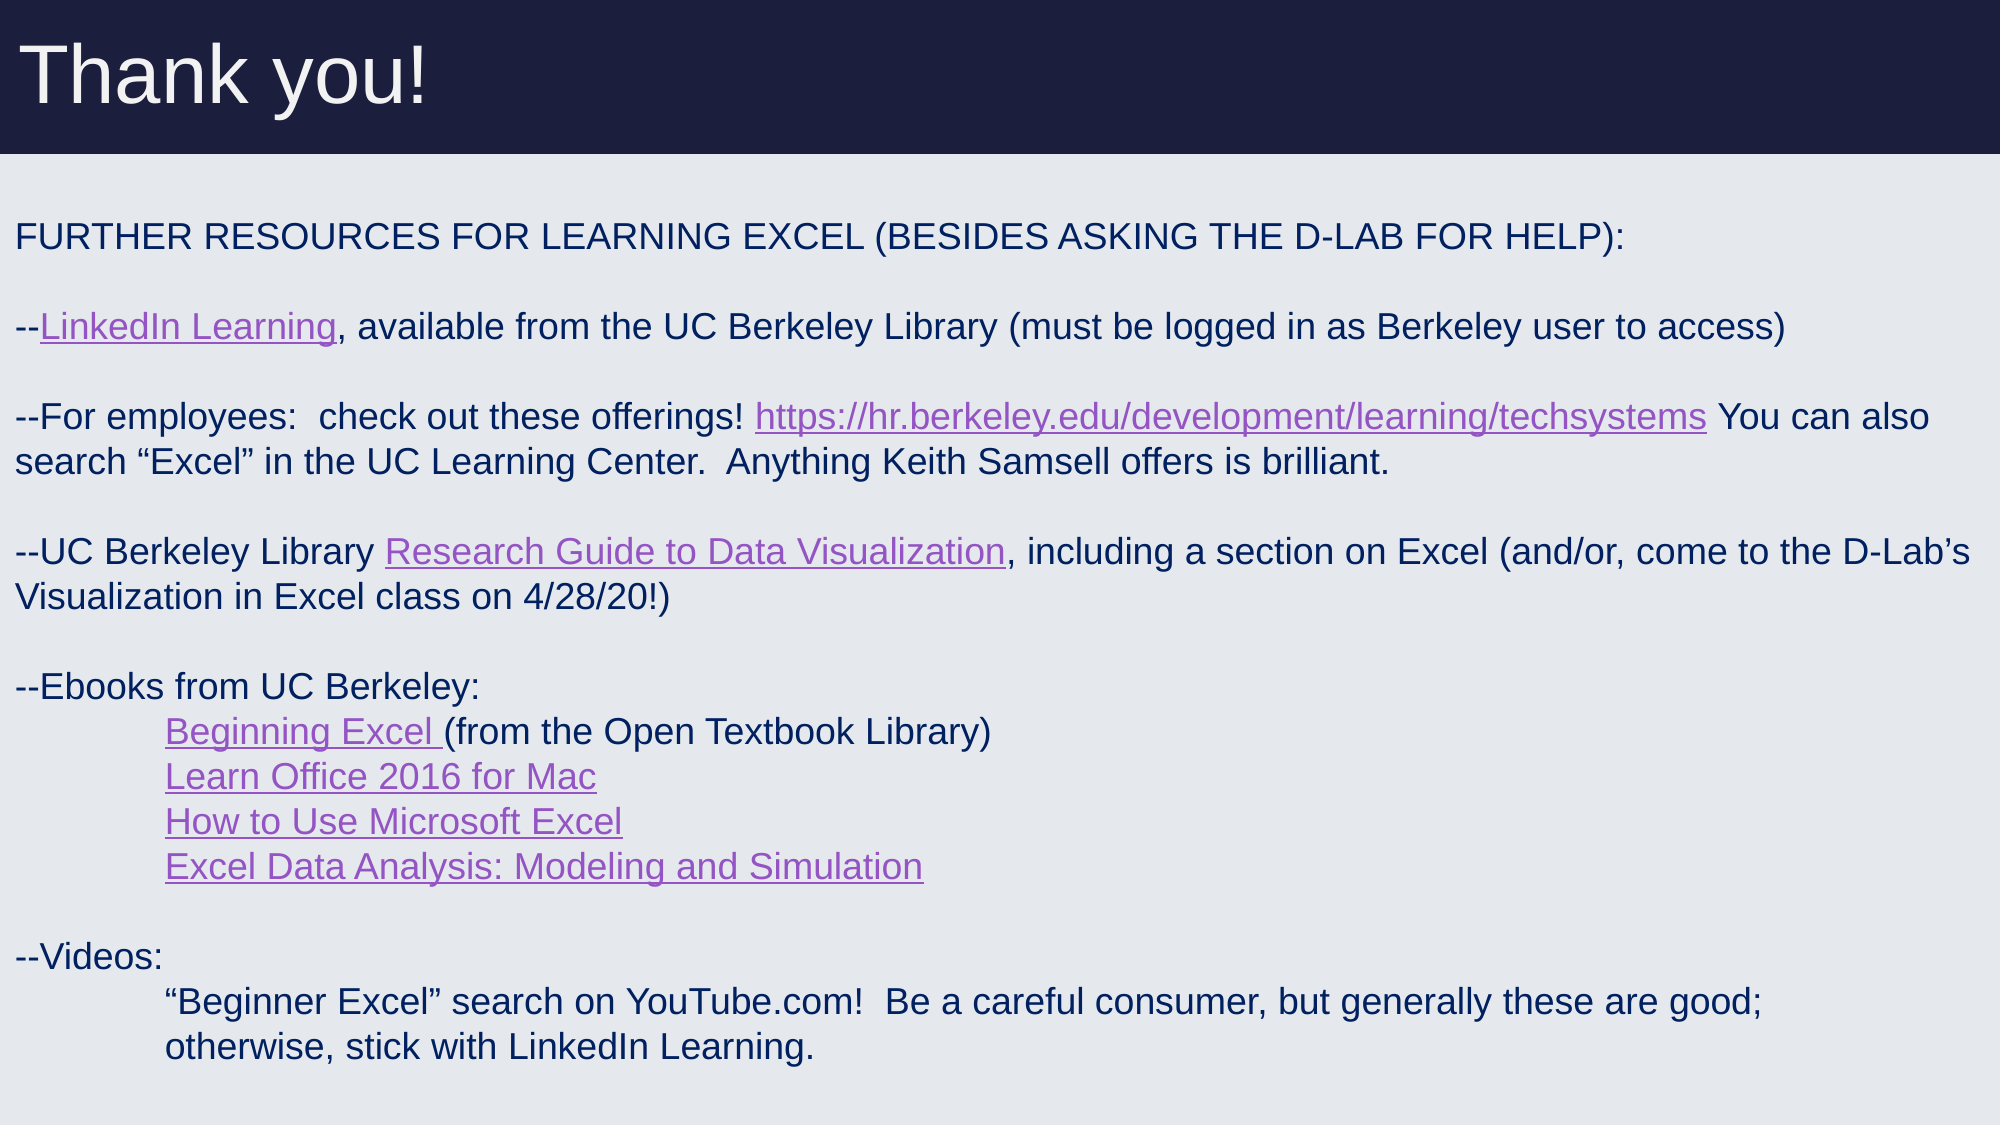

Thank you!
FURTHER RESOURCES FOR LEARNING EXCEL (BESIDES ASKING THE D-LAB FOR HELP):

--LinkedIn Learning, available from the UC Berkeley Library (must be logged in as Berkeley user to access)

--For employees:  check out these offerings! https://hr.berkeley.edu/development/learning/techsystems You can also search “Excel” in the UC Learning Center.  Anything Keith Samsell offers is brilliant.

--UC Berkeley Library Research Guide to Data Visualization, including a section on Excel (and/or, come to the D-Lab’s Visualization in Excel class on 4/28/20!)

--Ebooks from UC Berkeley:
	Beginning Excel (from the Open Textbook Library)
	Learn Office 2016 for Mac
	How to Use Microsoft Excel
	Excel Data Analysis: Modeling and Simulation

--Videos:
	“Beginner Excel” search on YouTube.com!  Be a careful consumer, but generally these are good;
	otherwise, stick with LinkedIn Learning.